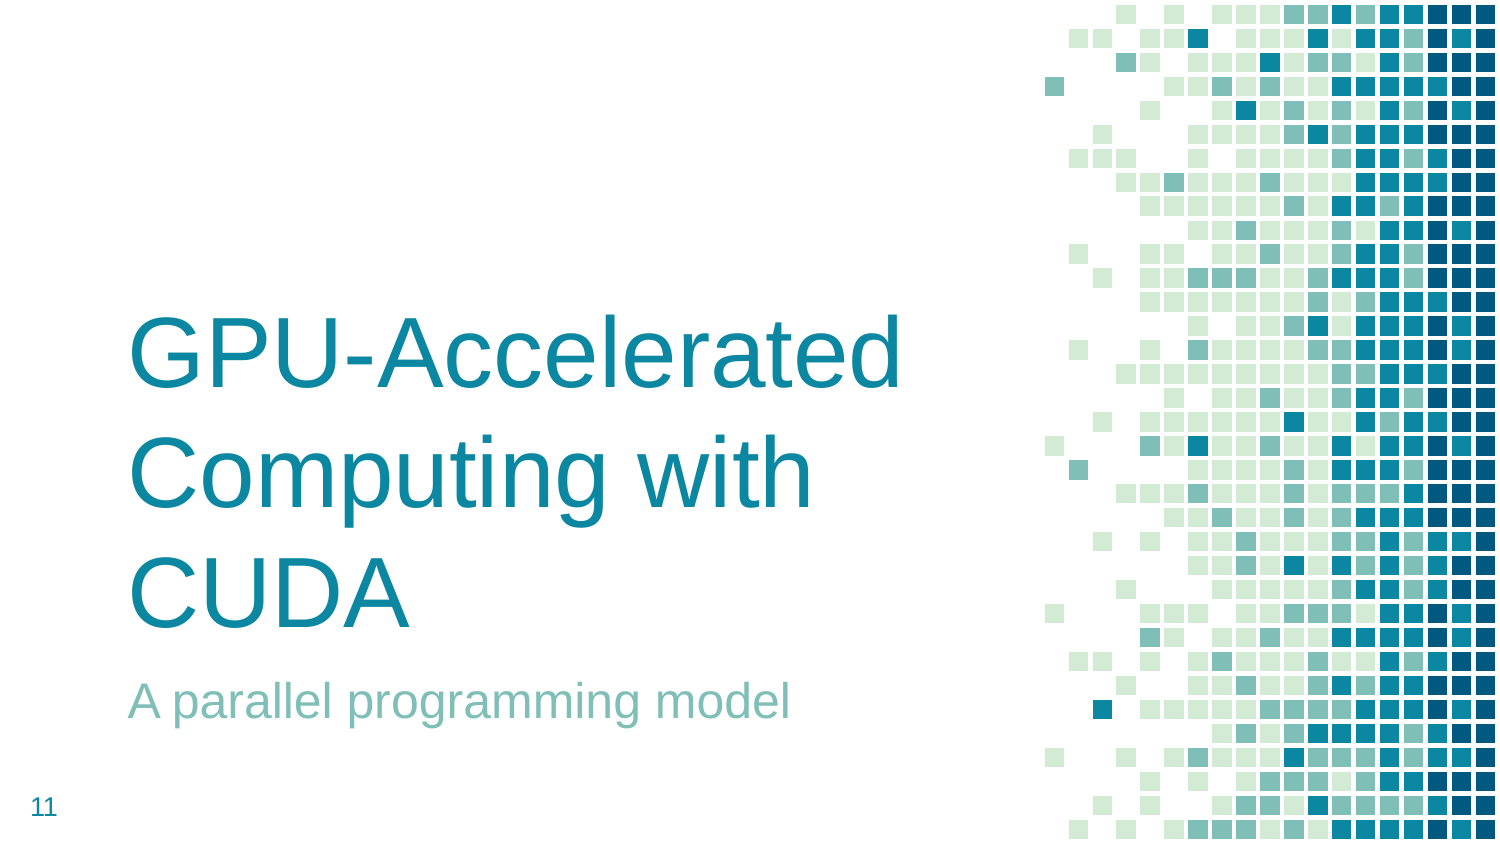

# GPU-Accelerated Computing with CUDA
A parallel programming model
11